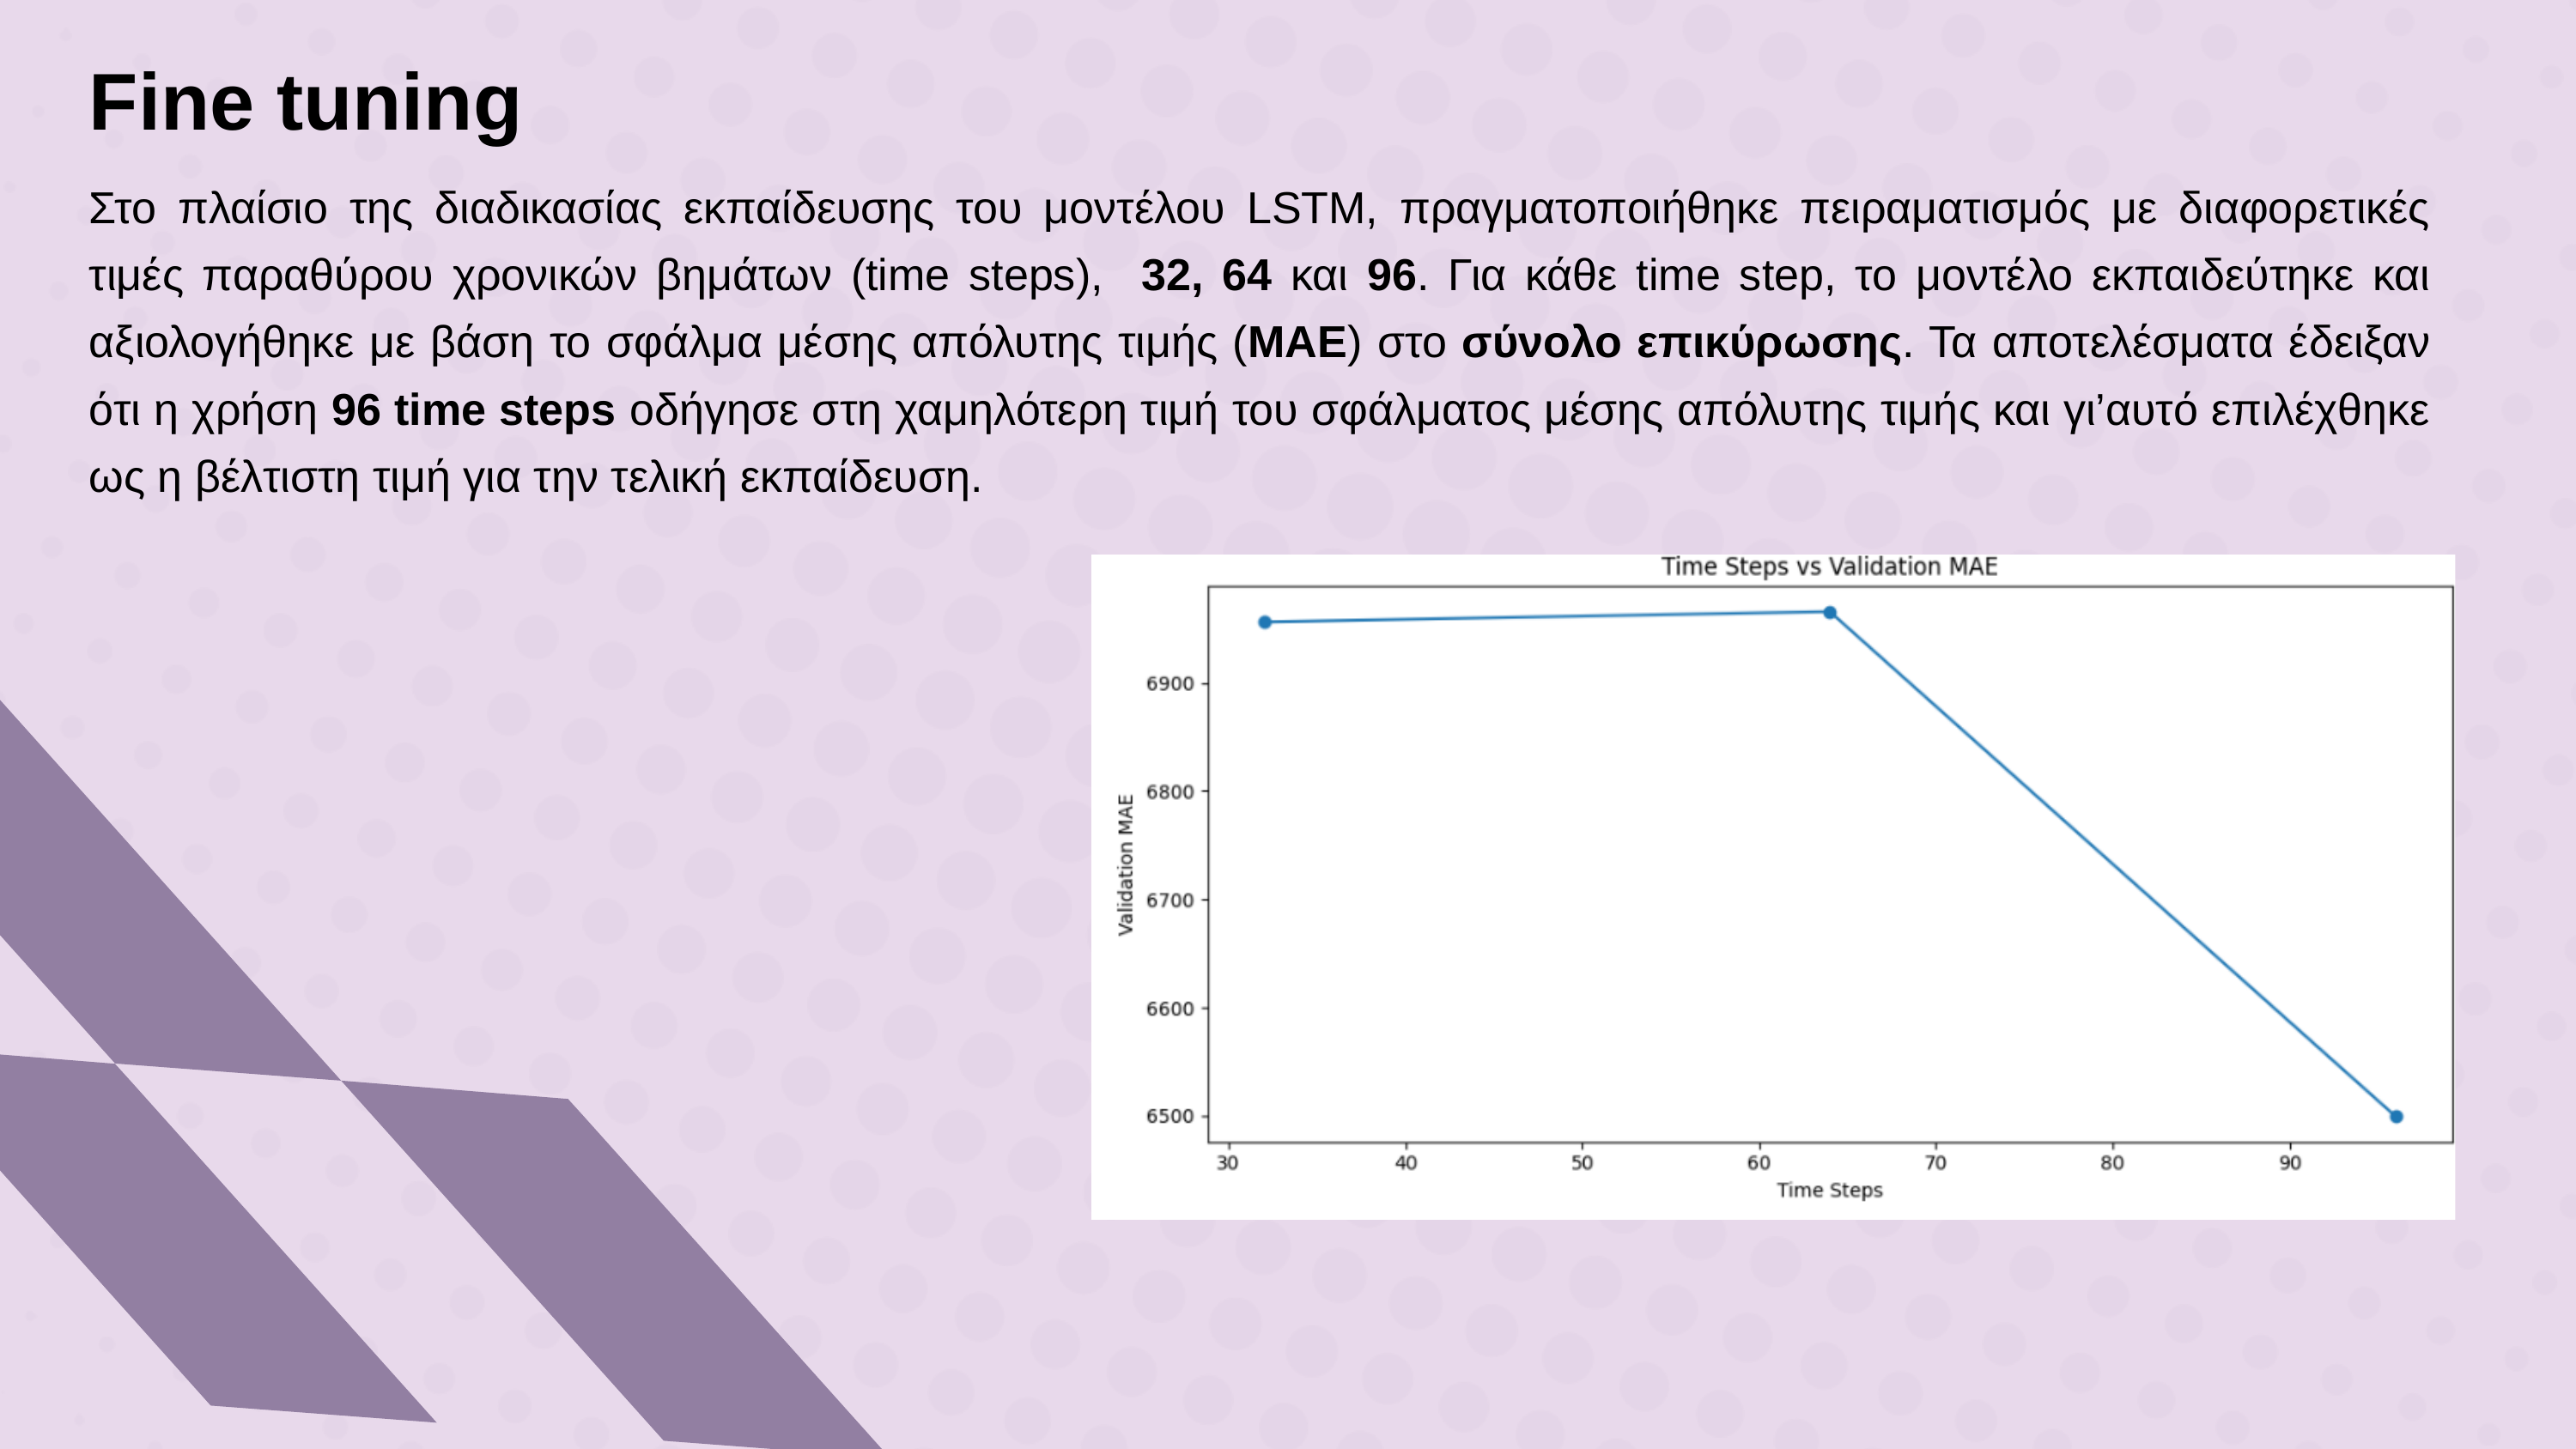

Fine tuning
Στο πλαίσιο της διαδικασίας εκπαίδευσης του μοντέλου LSTM, πραγματοποιήθηκε πειραματισμός με διαφορετικές τιμές παραθύρου χρονικών βημάτων (time steps),  32, 64 και 96. Για κάθε time step, το μοντέλο εκπαιδεύτηκε και αξιολογήθηκε με βάση το σφάλμα μέσης απόλυτης τιμής (MAE) στο σύνολο επικύρωσης. Τα αποτελέσματα έδειξαν ότι η χρήση 96 time steps οδήγησε στη χαμηλότερη τιμή του σφάλματος μέσης απόλυτης τιμής και γι’αυτό επιλέχθηκε ως η βέλτιστη τιμή για την τελική εκπαίδευση.